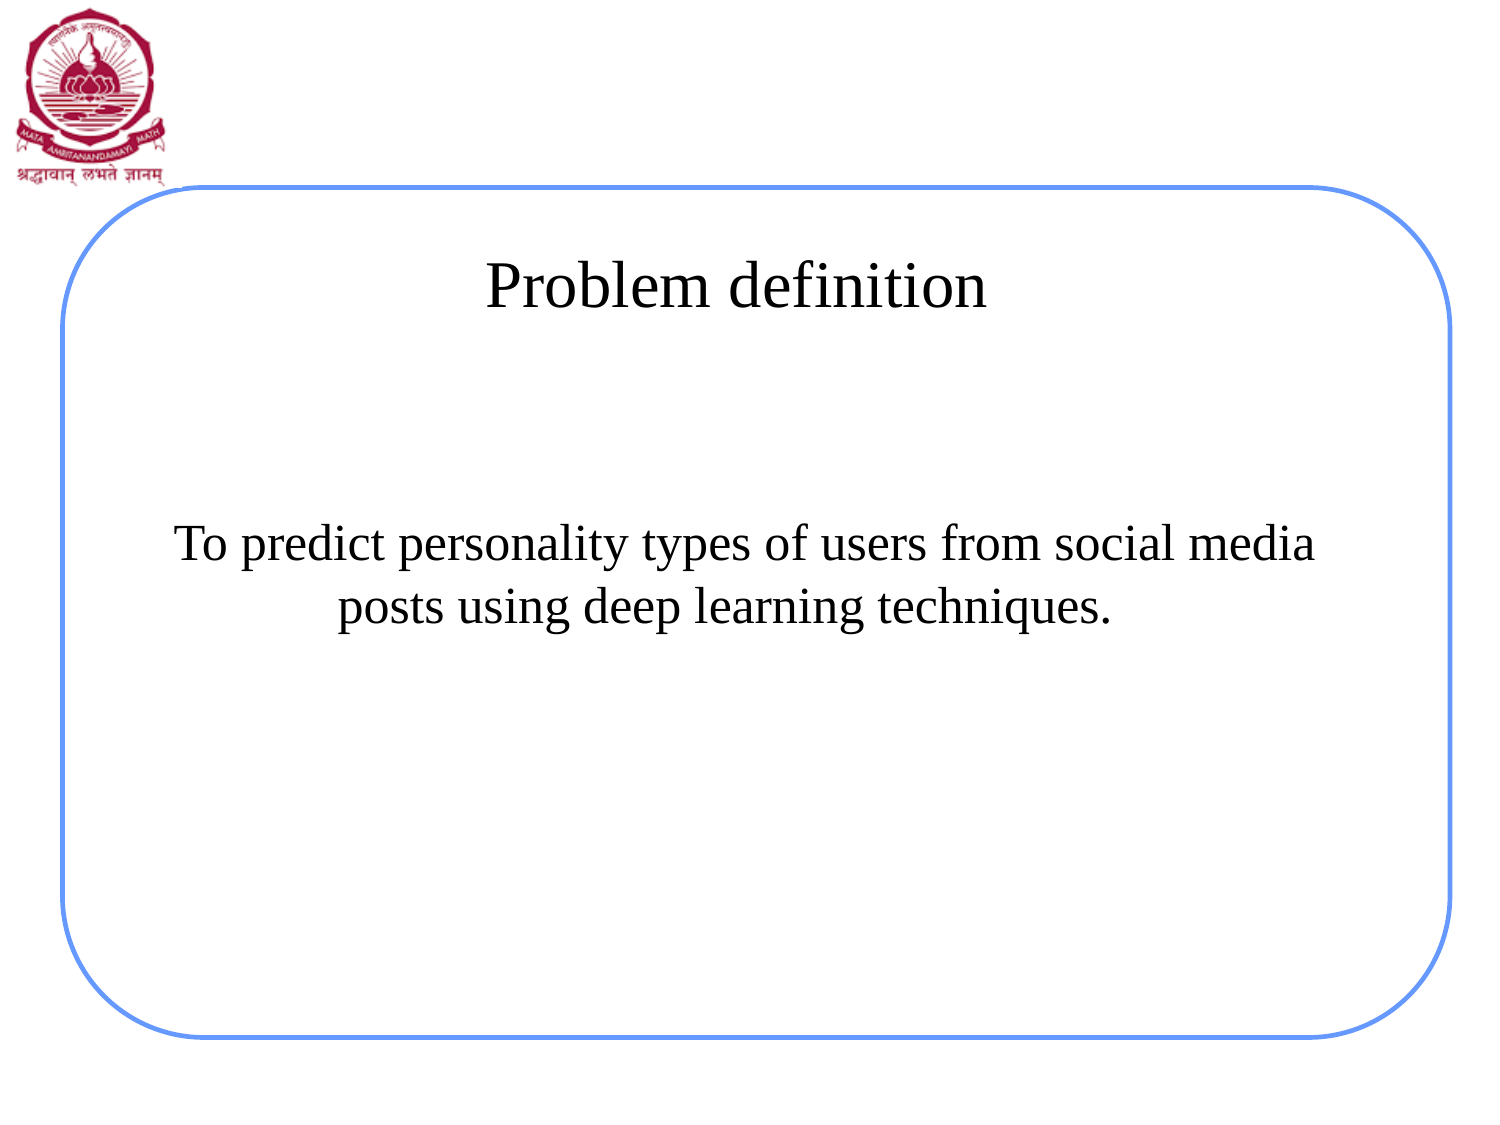

# Problem definition
To predict personality types of users from social media posts using deep learning techniques.